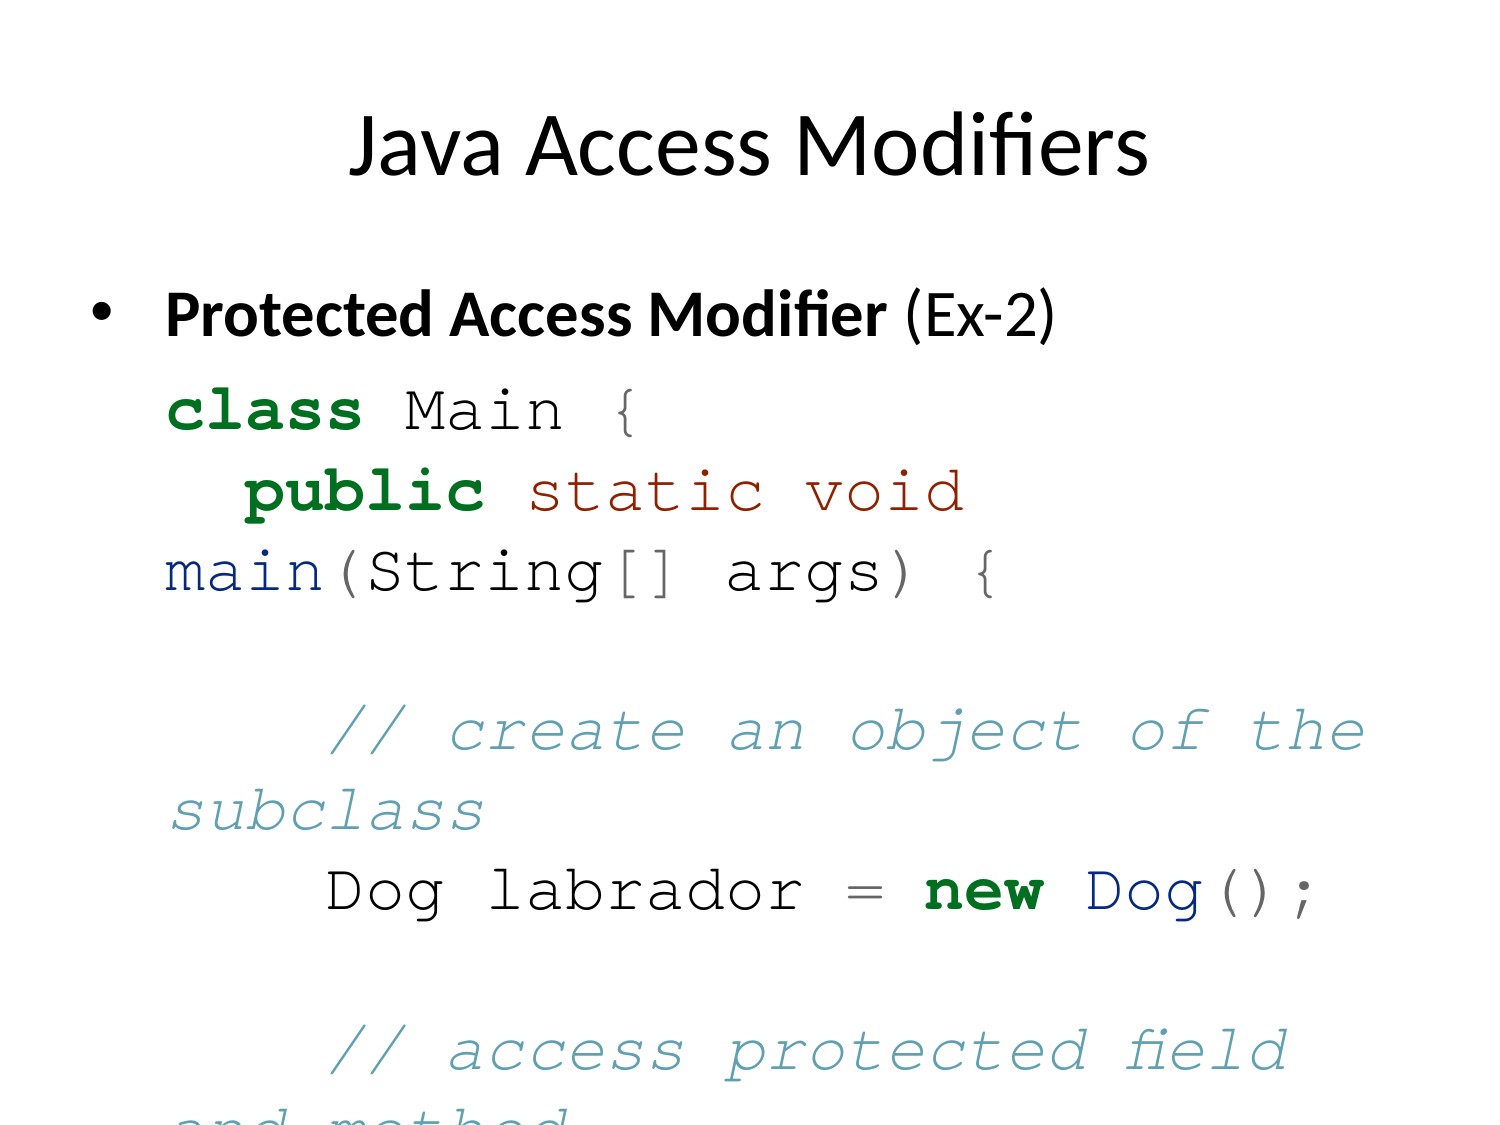

# Java Access Modifiers
Protected Access Modifier (Ex-2)
class Main {
  public static void main(String[] args) {
    // create an object of the subclass
    Dog labrador = new Dog();
    // access protected field and method
    // using the object of subclass
    labrador.name = "Rocky";
    labrador.display();
    labrador.getInfo();
  }
}